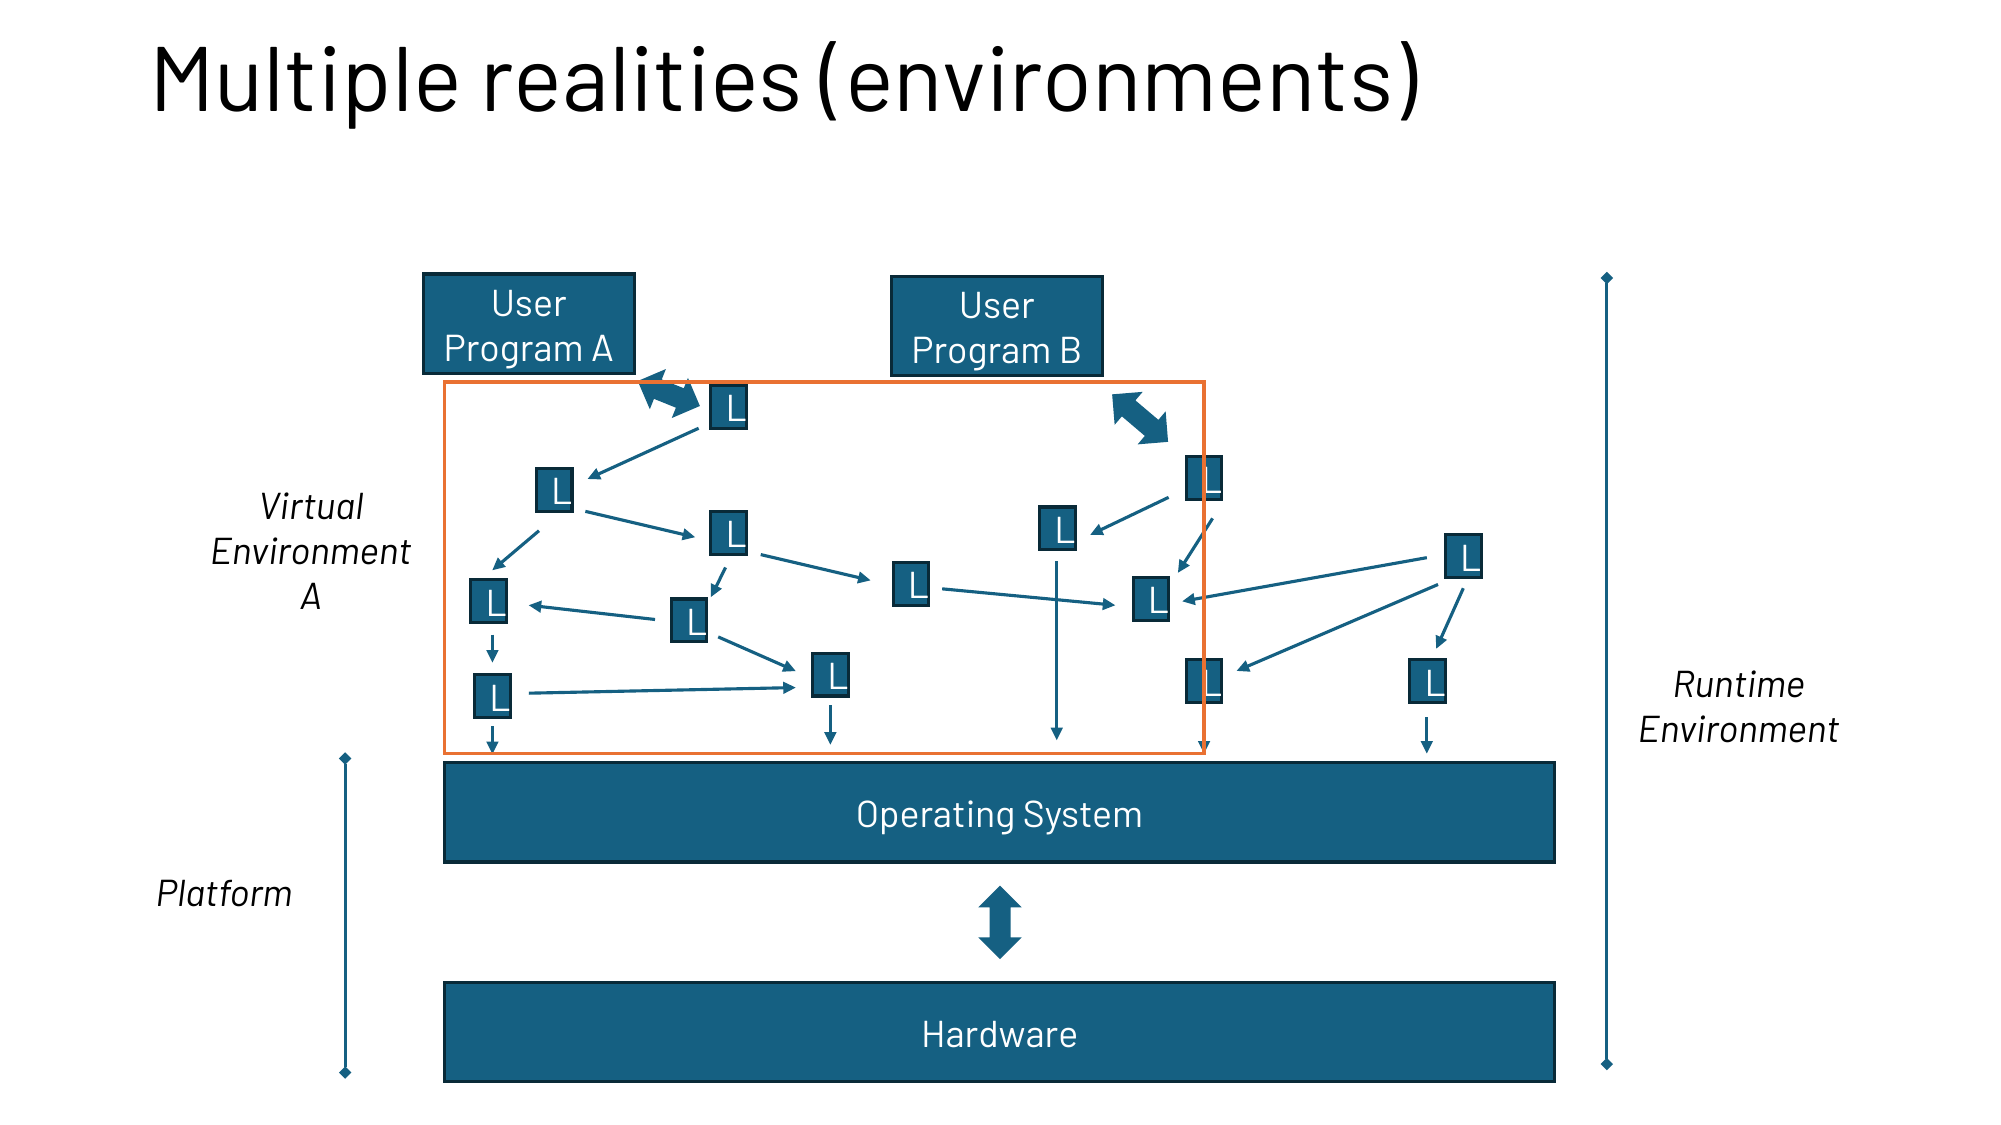

Multiple realities (environments)
User Program A
User Program B

L

L
L
Virtual
Environment
A
L
L
L
L
L
L
L
Runtime
Environment
L
L
L
L
Operating System

Platform
Hardware